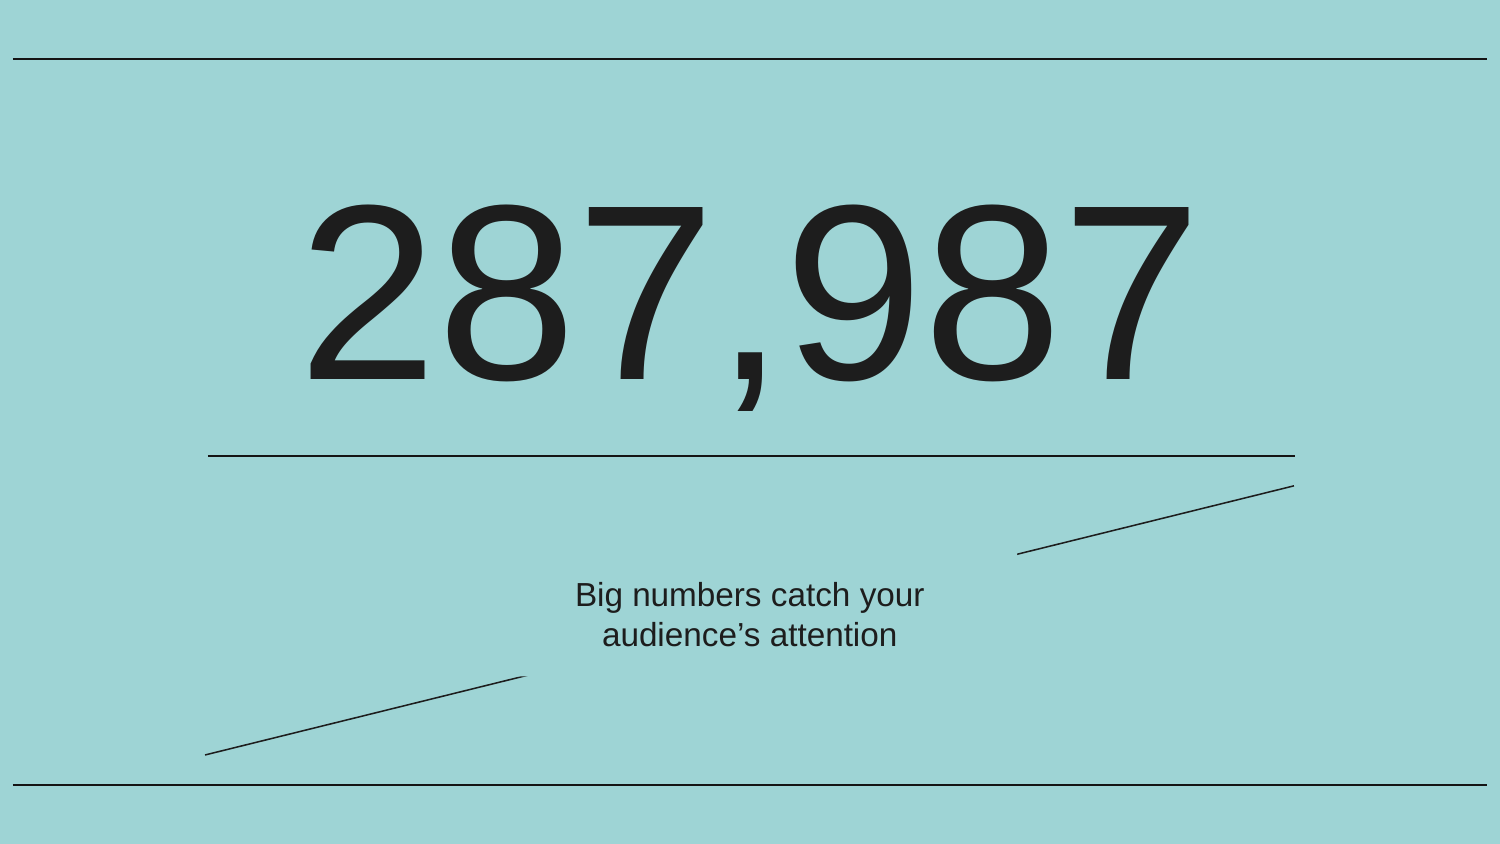

# 287,987
Big numbers catch your audience’s attention